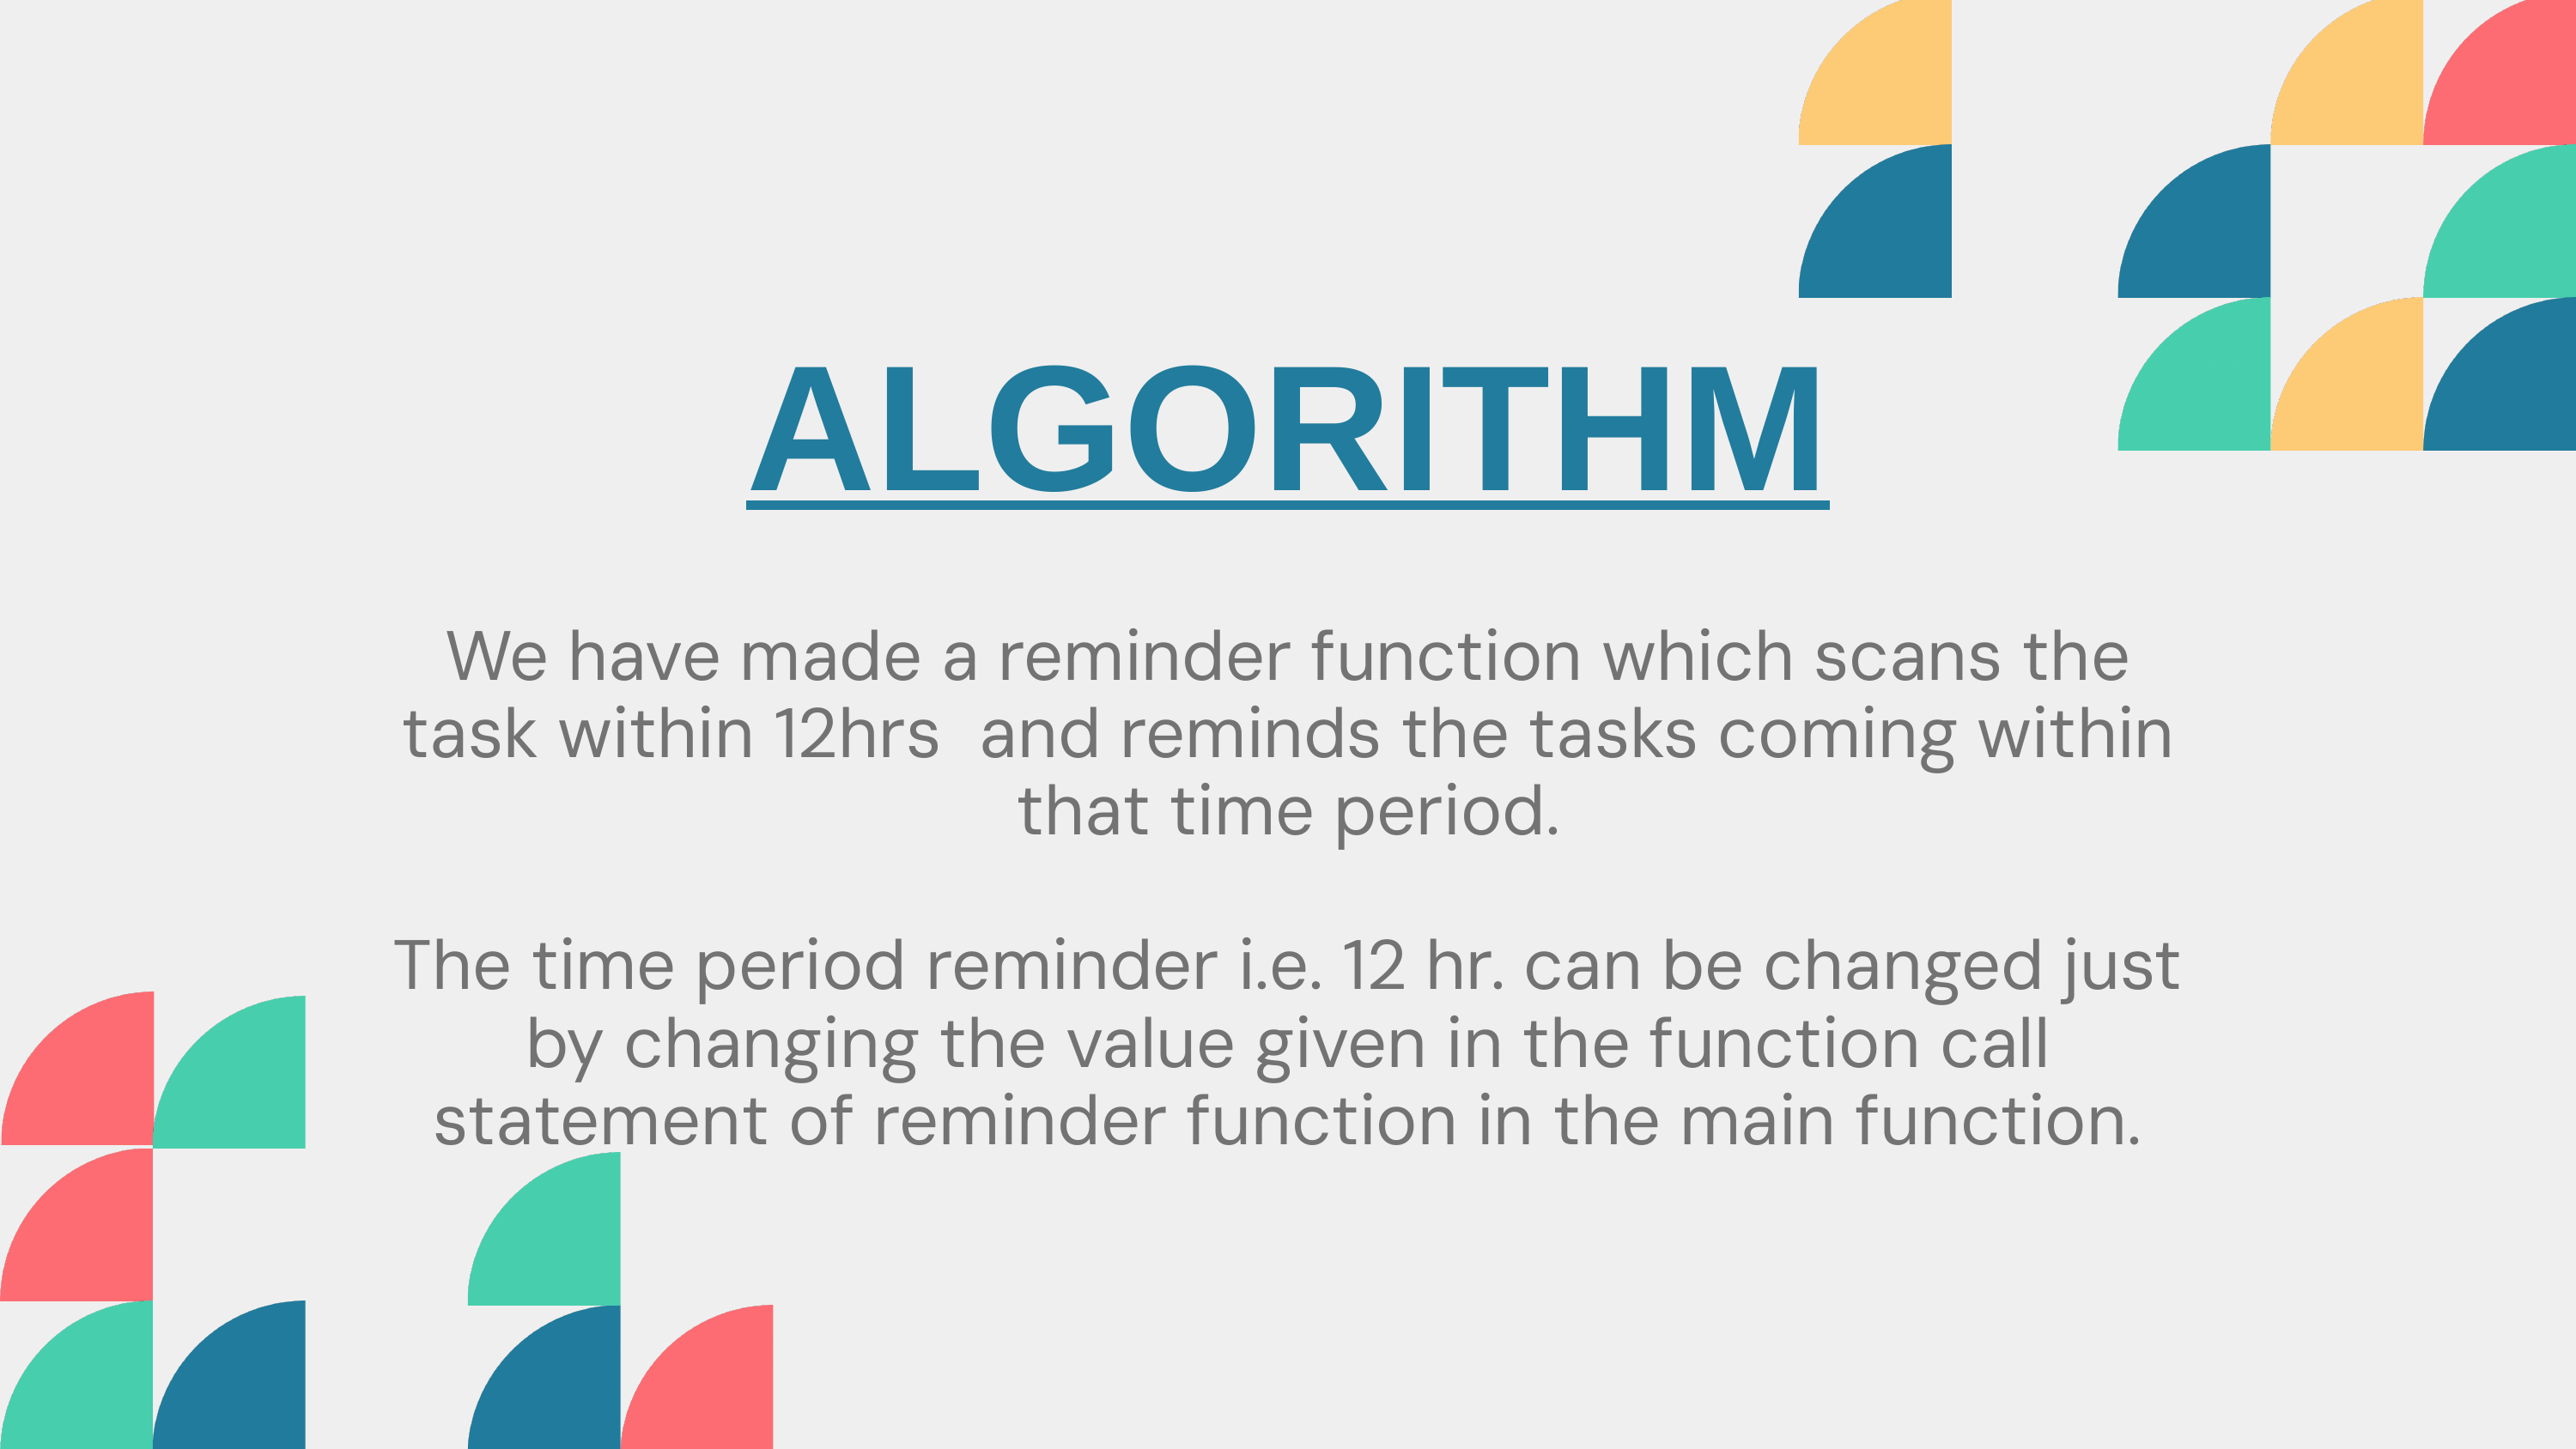

ALGORITHM
We have made a reminder function which scans the task within 12hrs  and reminds the tasks coming within that time period.

The time period reminder i.e. 12 hr. can be changed just by changing the value given in the function call statement of reminder function in the main function.